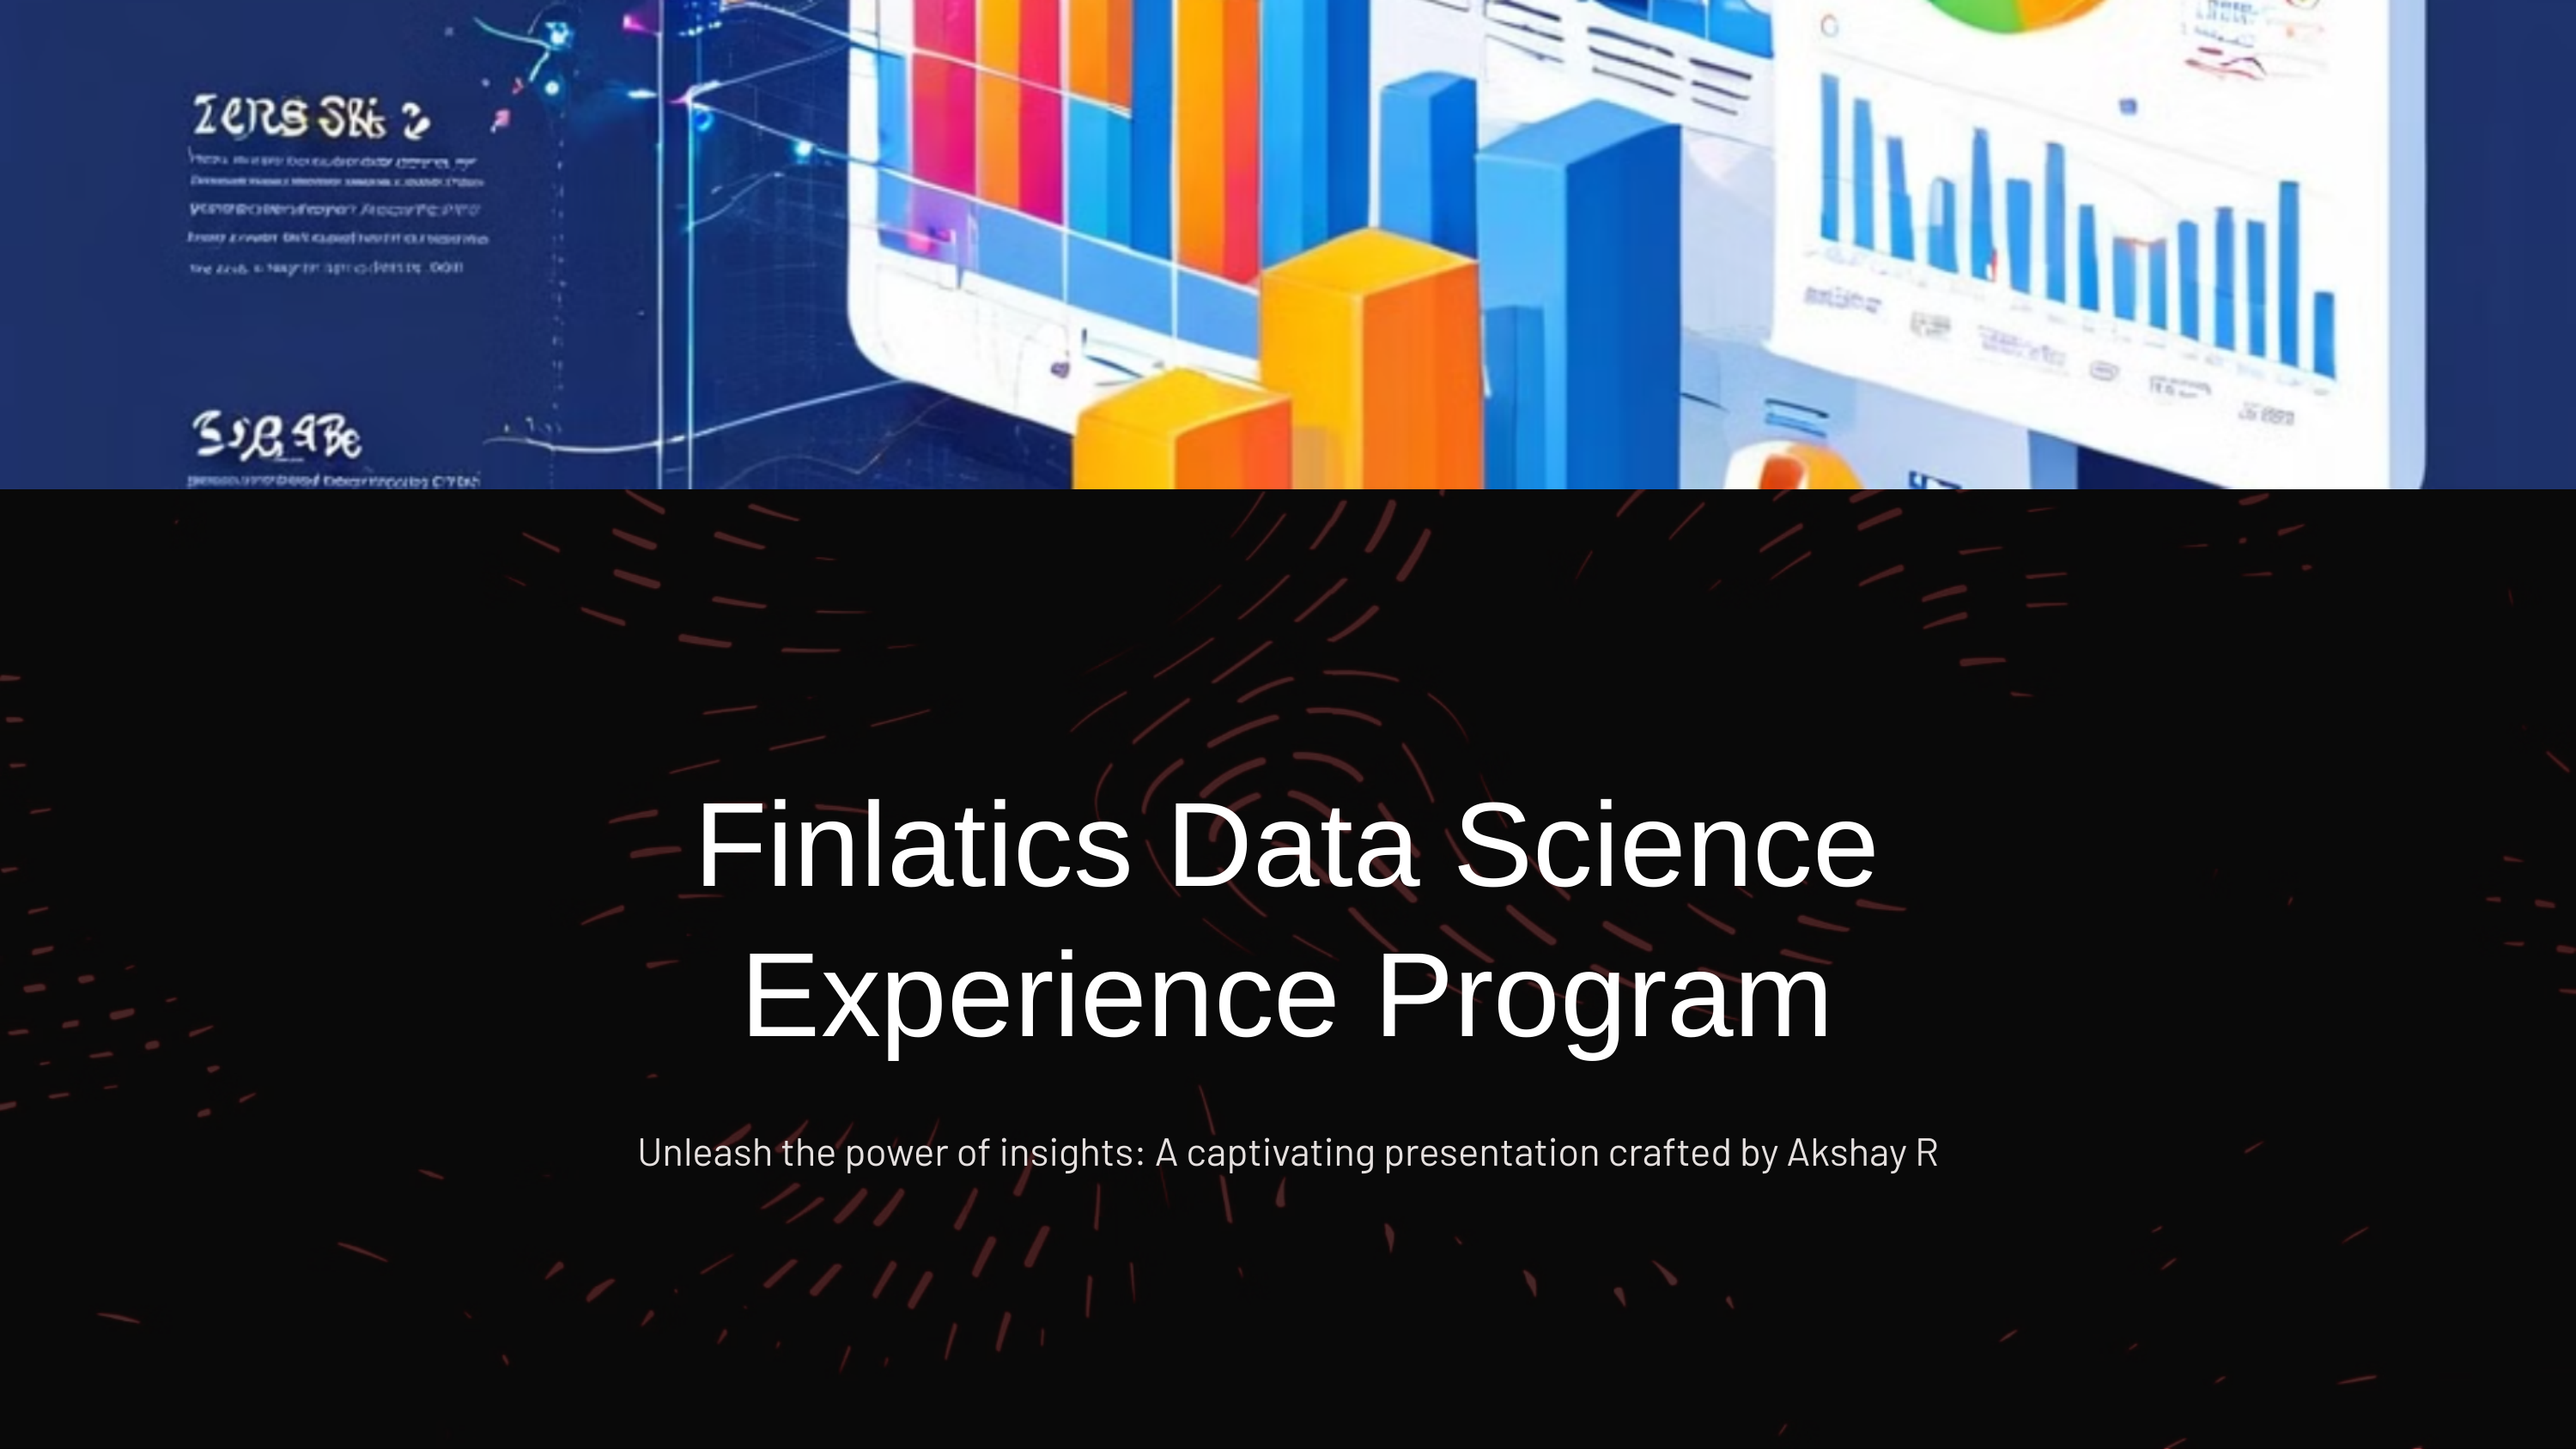

Finlatics Data Science Experience Program
Unleash the power of insights: A captivating presentation crafted by Akshay R